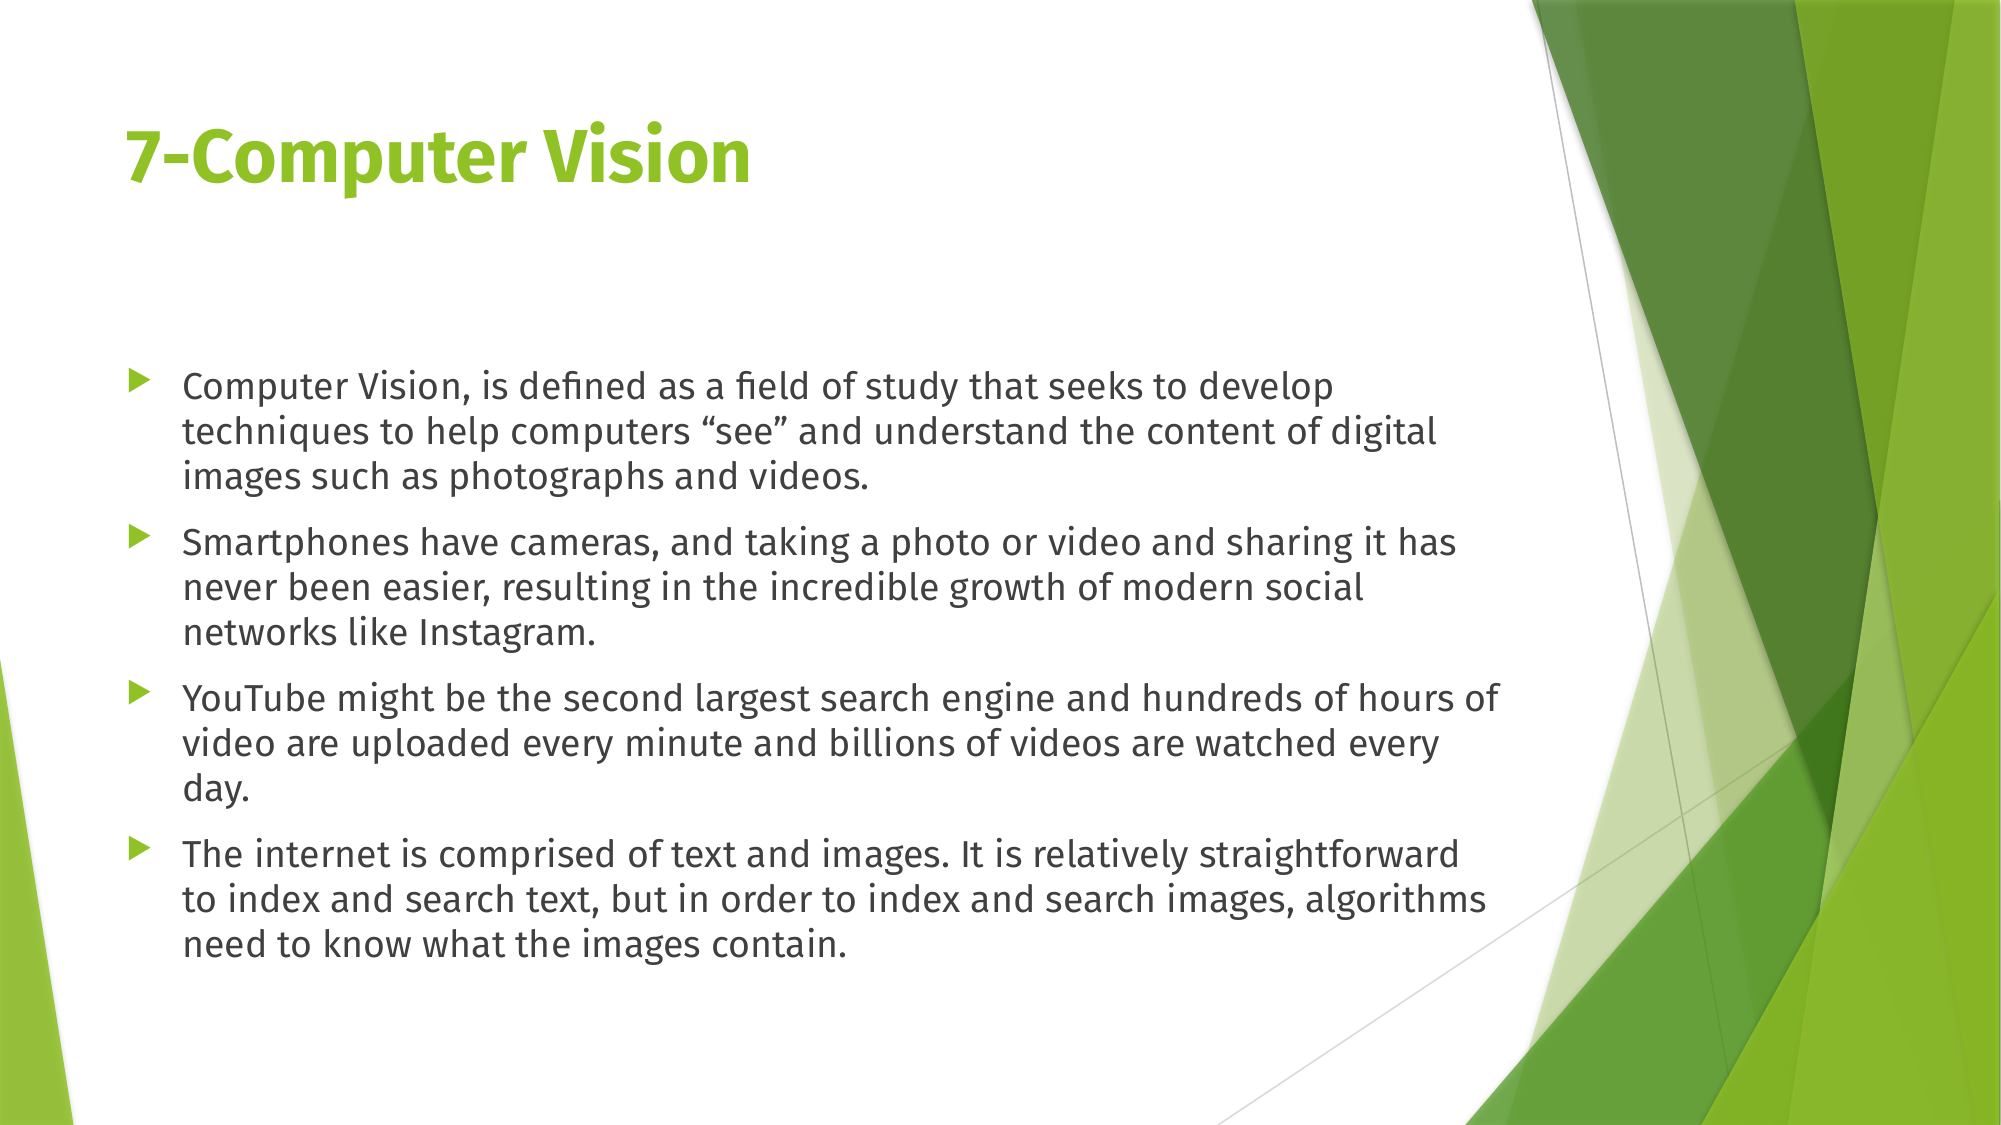

# 7-Computer Vision
Computer Vision, is defined as a field of study that seeks to develop techniques to help computers “see” and understand the content of digital images such as photographs and videos.
Smartphones have cameras, and taking a photo or video and sharing it has never been easier, resulting in the incredible growth of modern social networks like Instagram.
YouTube might be the second largest search engine and hundreds of hours of video are uploaded every minute and billions of videos are watched every day.
The internet is comprised of text and images. It is relatively straightforward to index and search text, but in order to index and search images, algorithms need to know what the images contain.